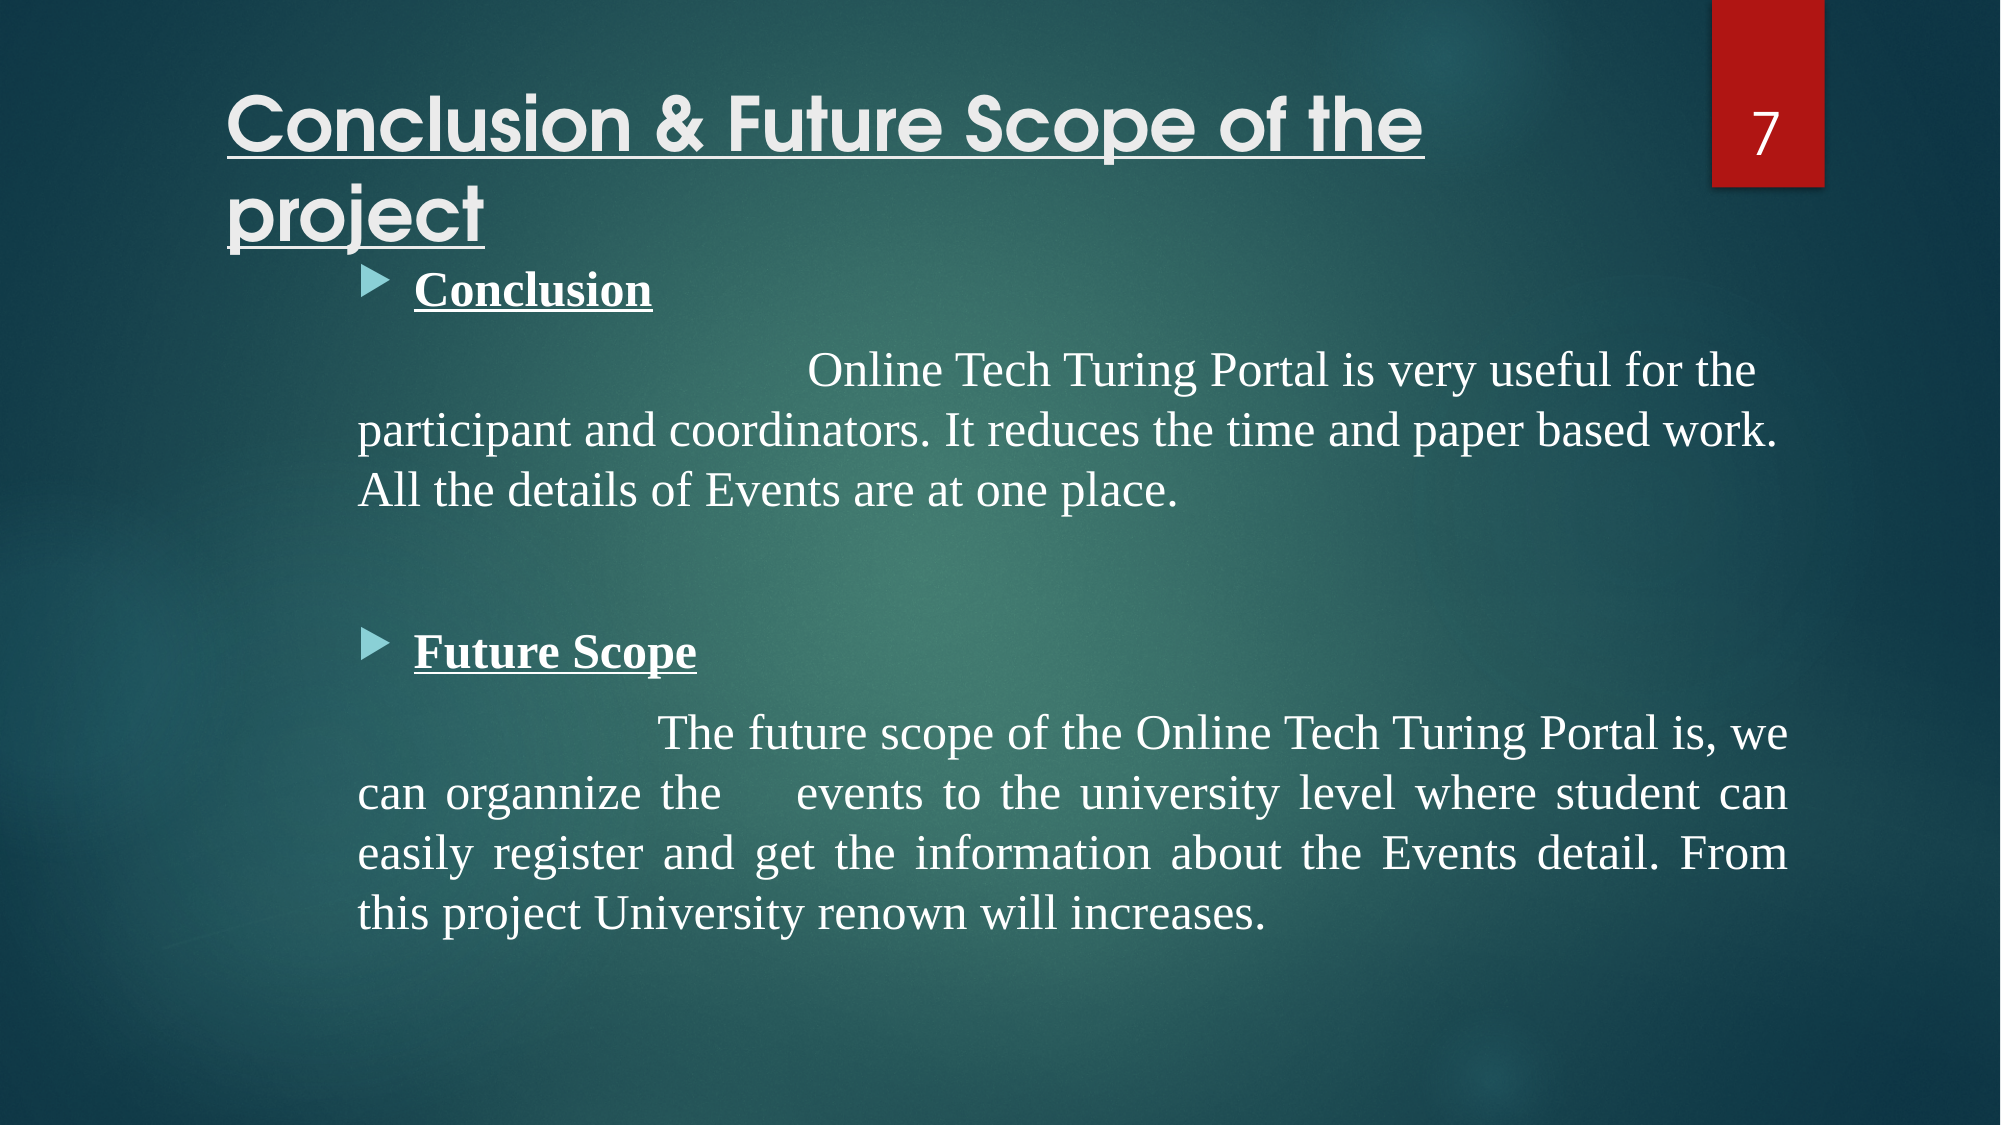

7
# Conclusion & Future Scope of the project
Conclusion
 			Online Tech Turing Portal is very useful for the participant and coordinators. It reduces the time and paper based work. All the details of Events are at one place.

Future Scope
		The future scope of the Online Tech Turing Portal is, we can organnize the    events to the university level where student can easily register and get the information about the Events detail. From this project University renown will increases.